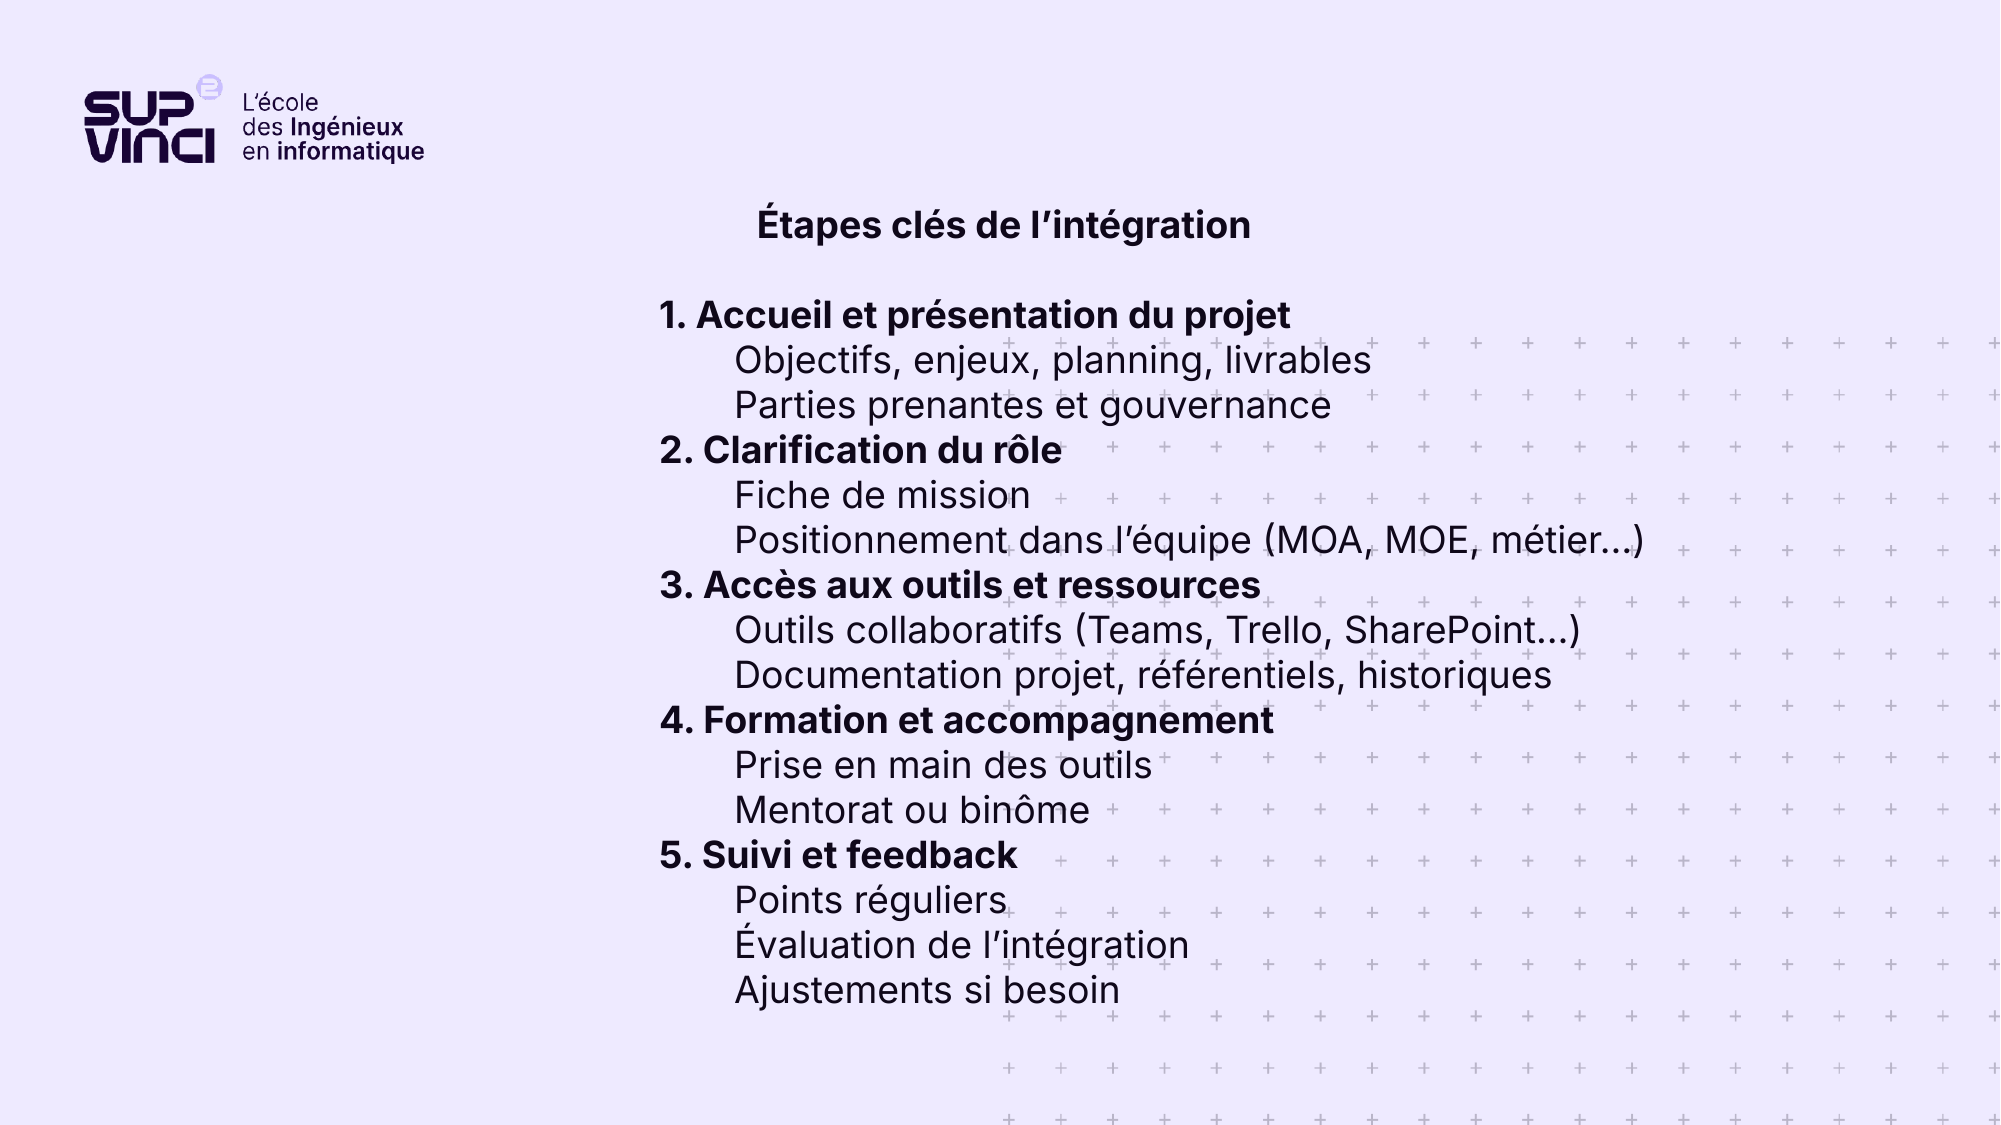

Étapes clés de l’intégration

1. Accueil et présentation du projet
Objectifs, enjeux, planning, livrables
Parties prenantes et gouvernance
2. Clarification du rôle
Fiche de mission
Positionnement dans l’équipe (MOA, MOE, métier…)
3. Accès aux outils et ressources
Outils collaboratifs (Teams, Trello, SharePoint…)
Documentation projet, référentiels, historiques
4. Formation et accompagnement
Prise en main des outils
Mentorat ou binôme
5. Suivi et feedback
Points réguliers
Évaluation de l’intégration
Ajustements si besoin